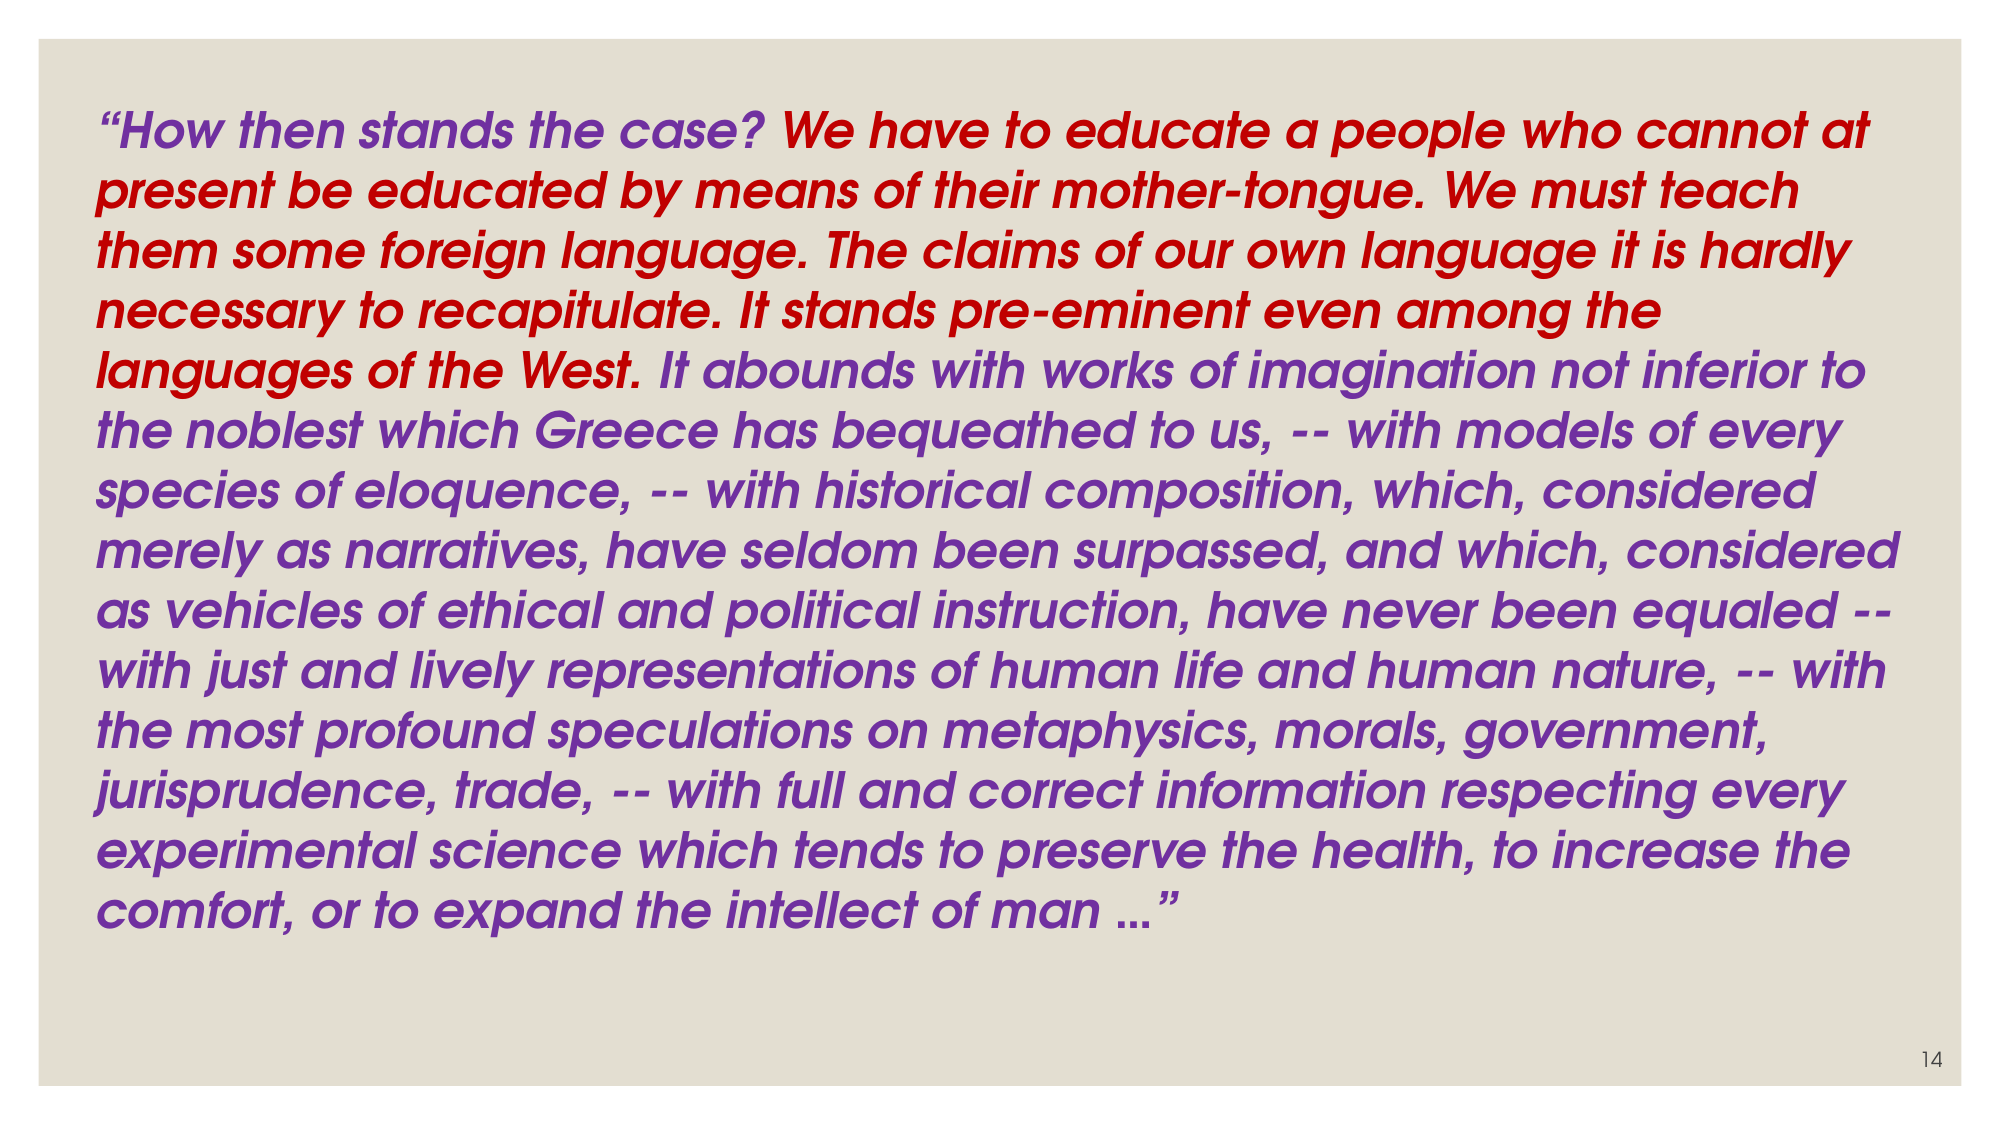

“How then stands the case? We have to educate a people who cannot at present be educated by means of their mother-tongue. We must teach them some foreign language. The claims of our own language it is hardly necessary to recapitulate. It stands pre-eminent even among the languages of the West. It abounds with works of imagination not inferior to the noblest which Greece has bequeathed to us, -- with models of every species of eloquence, -- with historical composition, which, considered merely as narratives, have seldom been surpassed, and which, considered as vehicles of ethical and political instruction, have never been equaled -- with just and lively representations of human life and human nature, -- with the most profound speculations on metaphysics, morals, government, jurisprudence, trade, -- with full and correct information respecting every experimental science which tends to preserve the health, to increase the comfort, or to expand the intellect of man …”
14